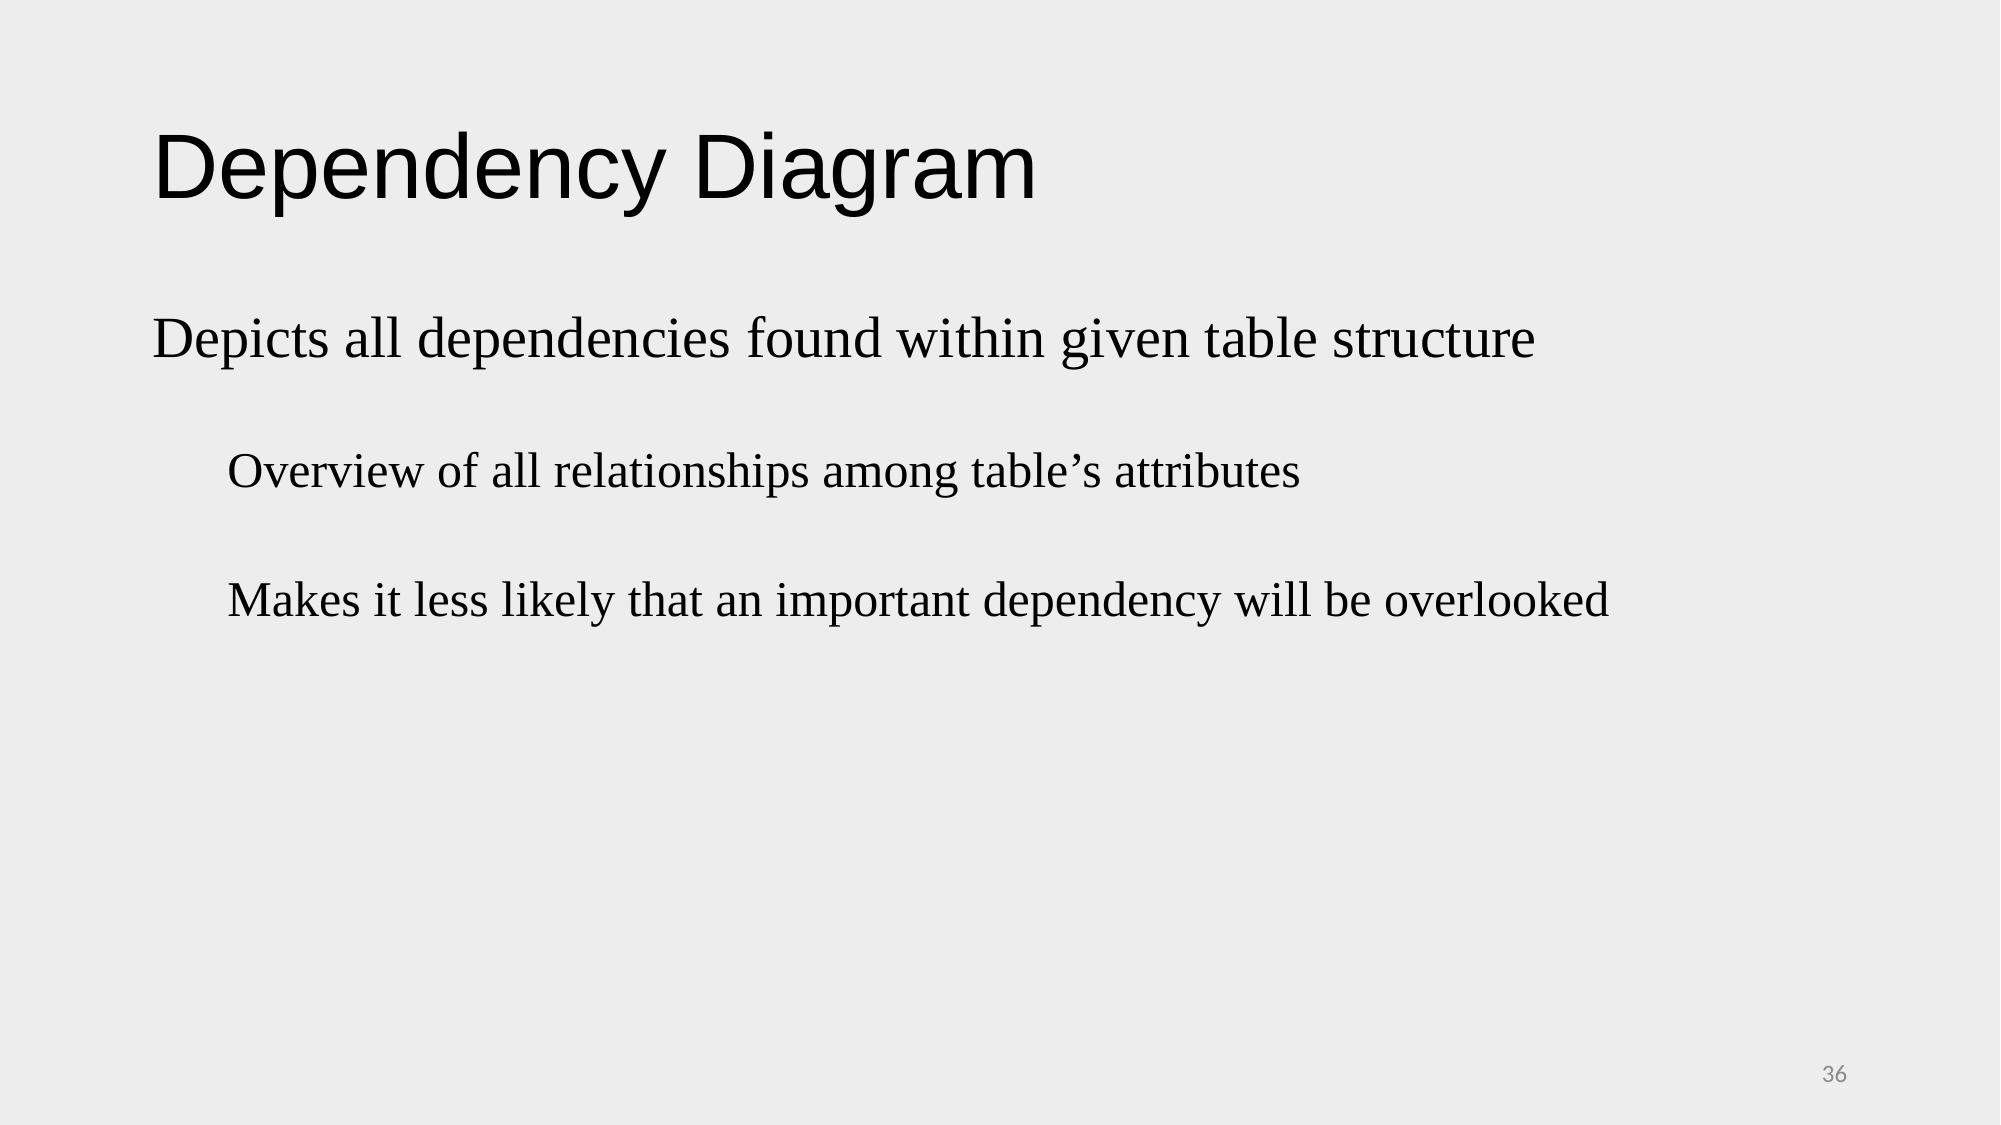

# Dependency Diagram
Depicts all dependencies found within given table structure

Overview of all relationships among table’s attributes

Makes it less likely that an important dependency will be overlooked
36